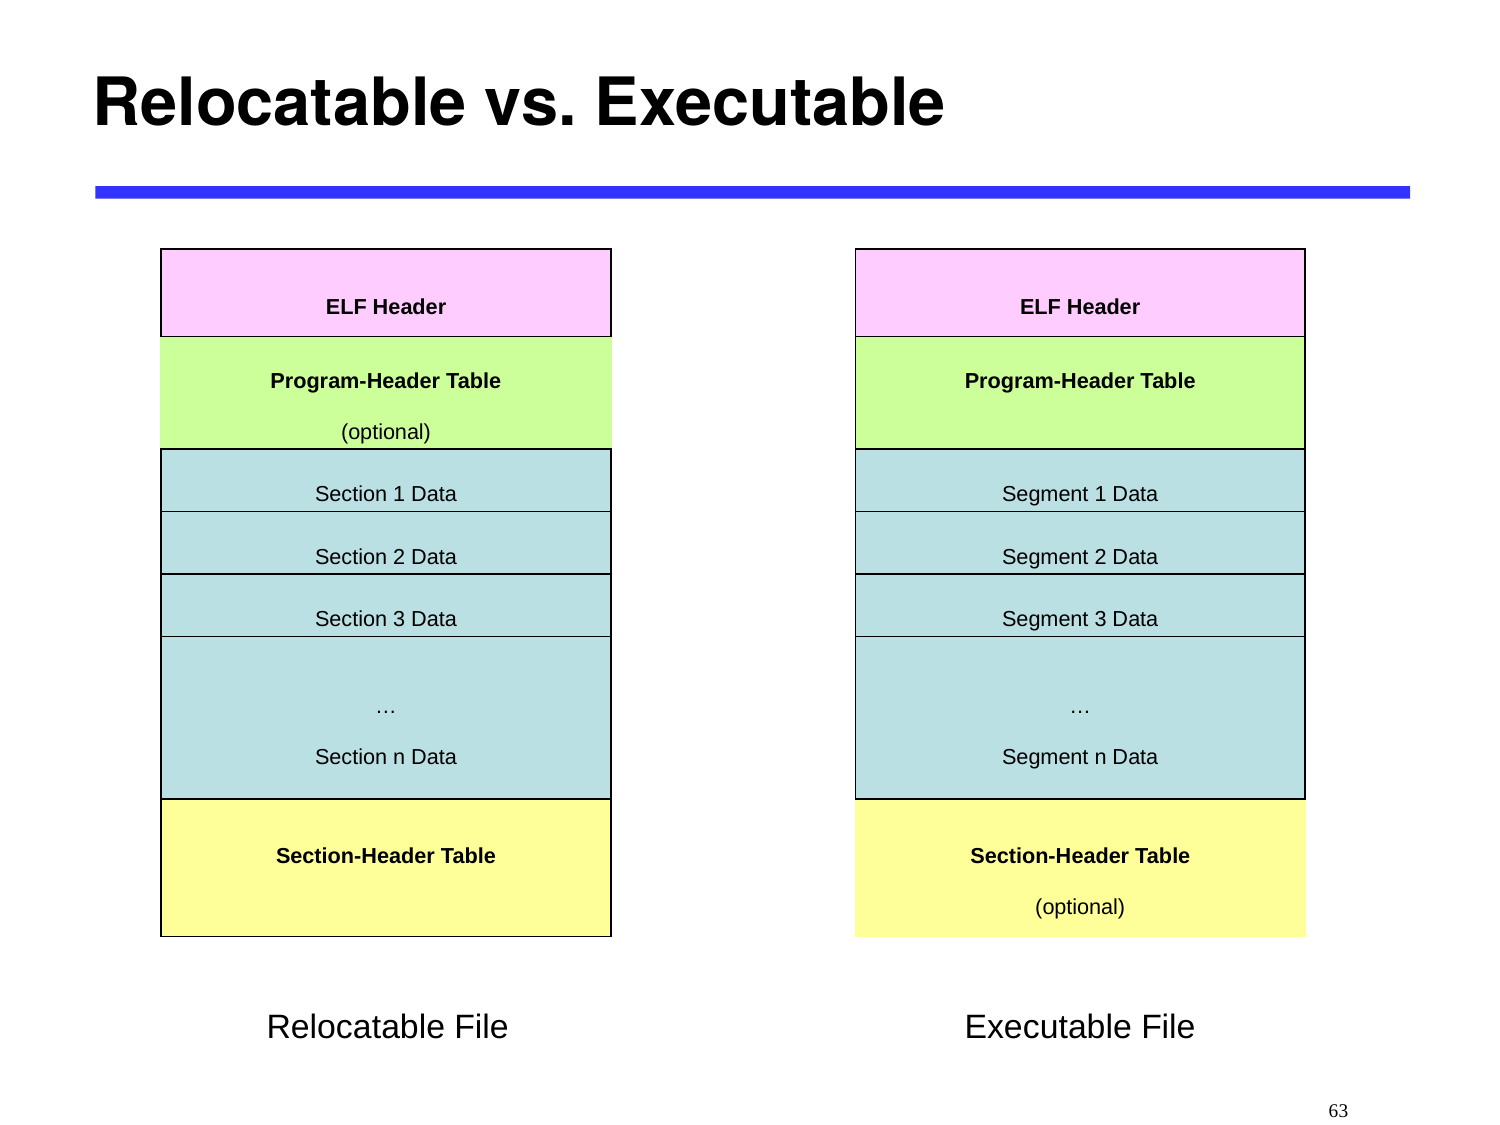

# Relocatable vs. Executable

ELF Header

ELF Header
Program-Header Table

Segment 1 Data
Segment 2 Data
Segment 3 Data
…
Segment n Data
Section-Header Table
(optional)
Program-Header Table
(optional)
Section 1 Data
Section 2 Data
Section 3 Data
…
Section n Data
Section-Header Table

Relocatable File
Executable File
                           63